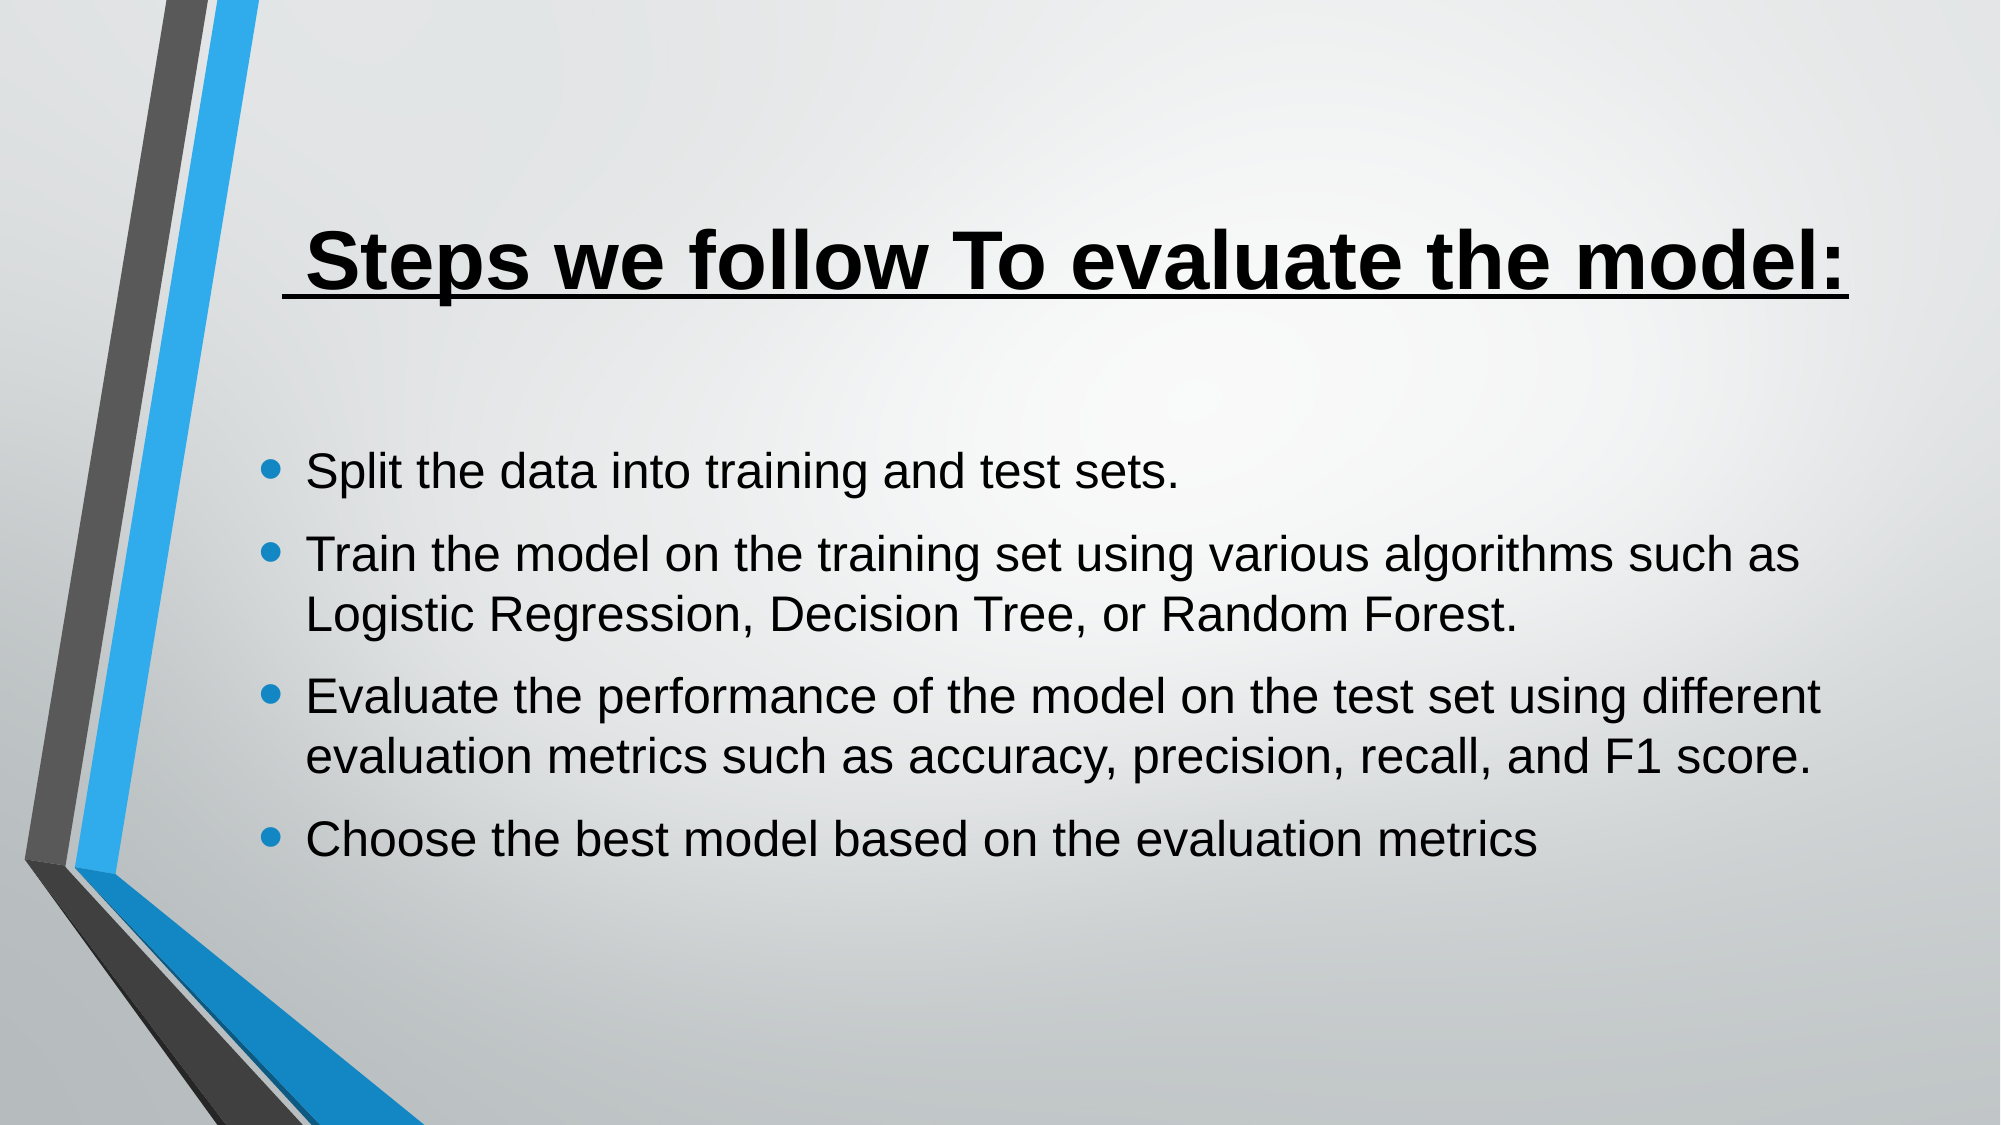

# Steps we follow To evaluate the model:
Split the data into training and test sets.
Train the model on the training set using various algorithms such as Logistic Regression, Decision Tree, or Random Forest.
Evaluate the performance of the model on the test set using different evaluation metrics such as accuracy, precision, recall, and F1 score.
Choose the best model based on the evaluation metrics